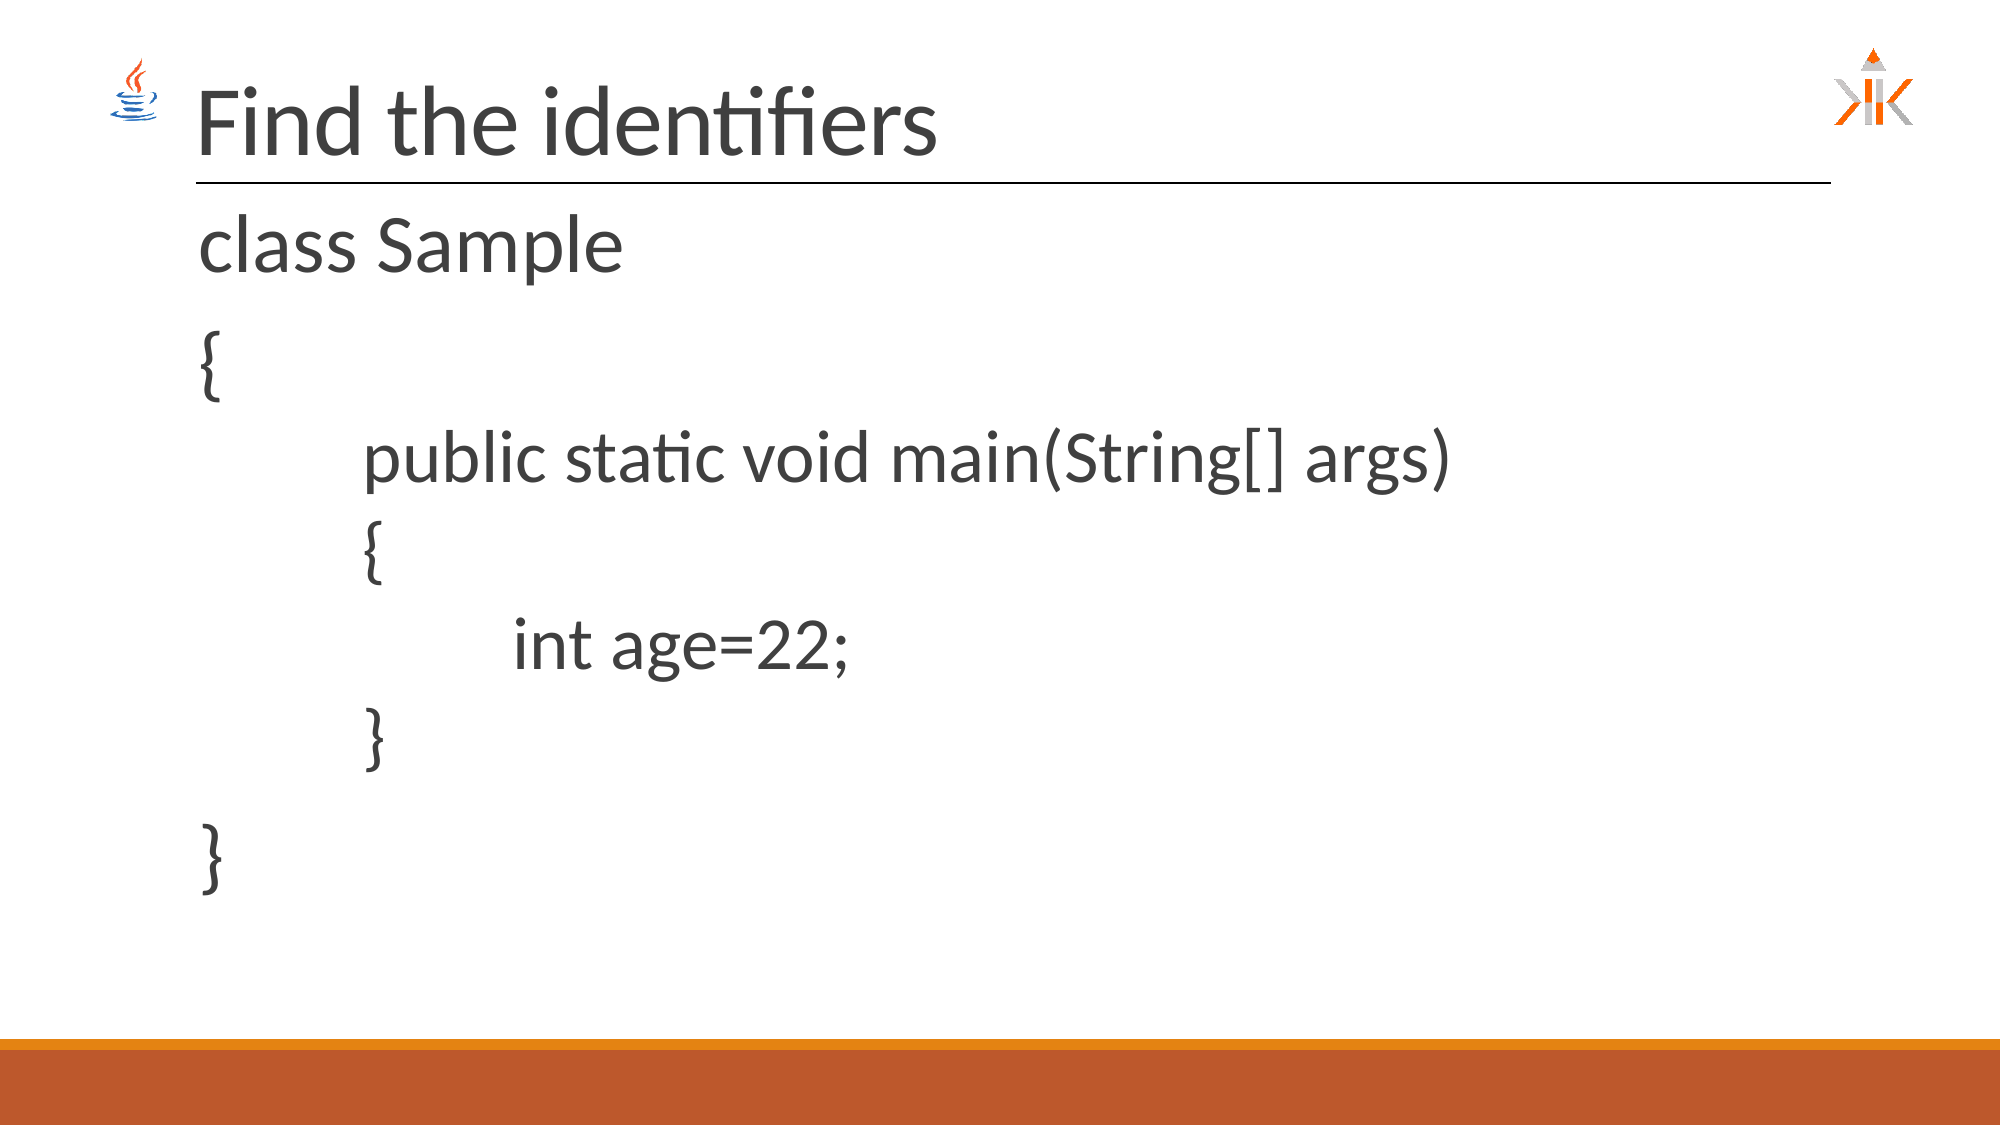

# Find the identifiers
class Sample
{
	public static void main(String[] args)
	{
		int age=22;
	}
}